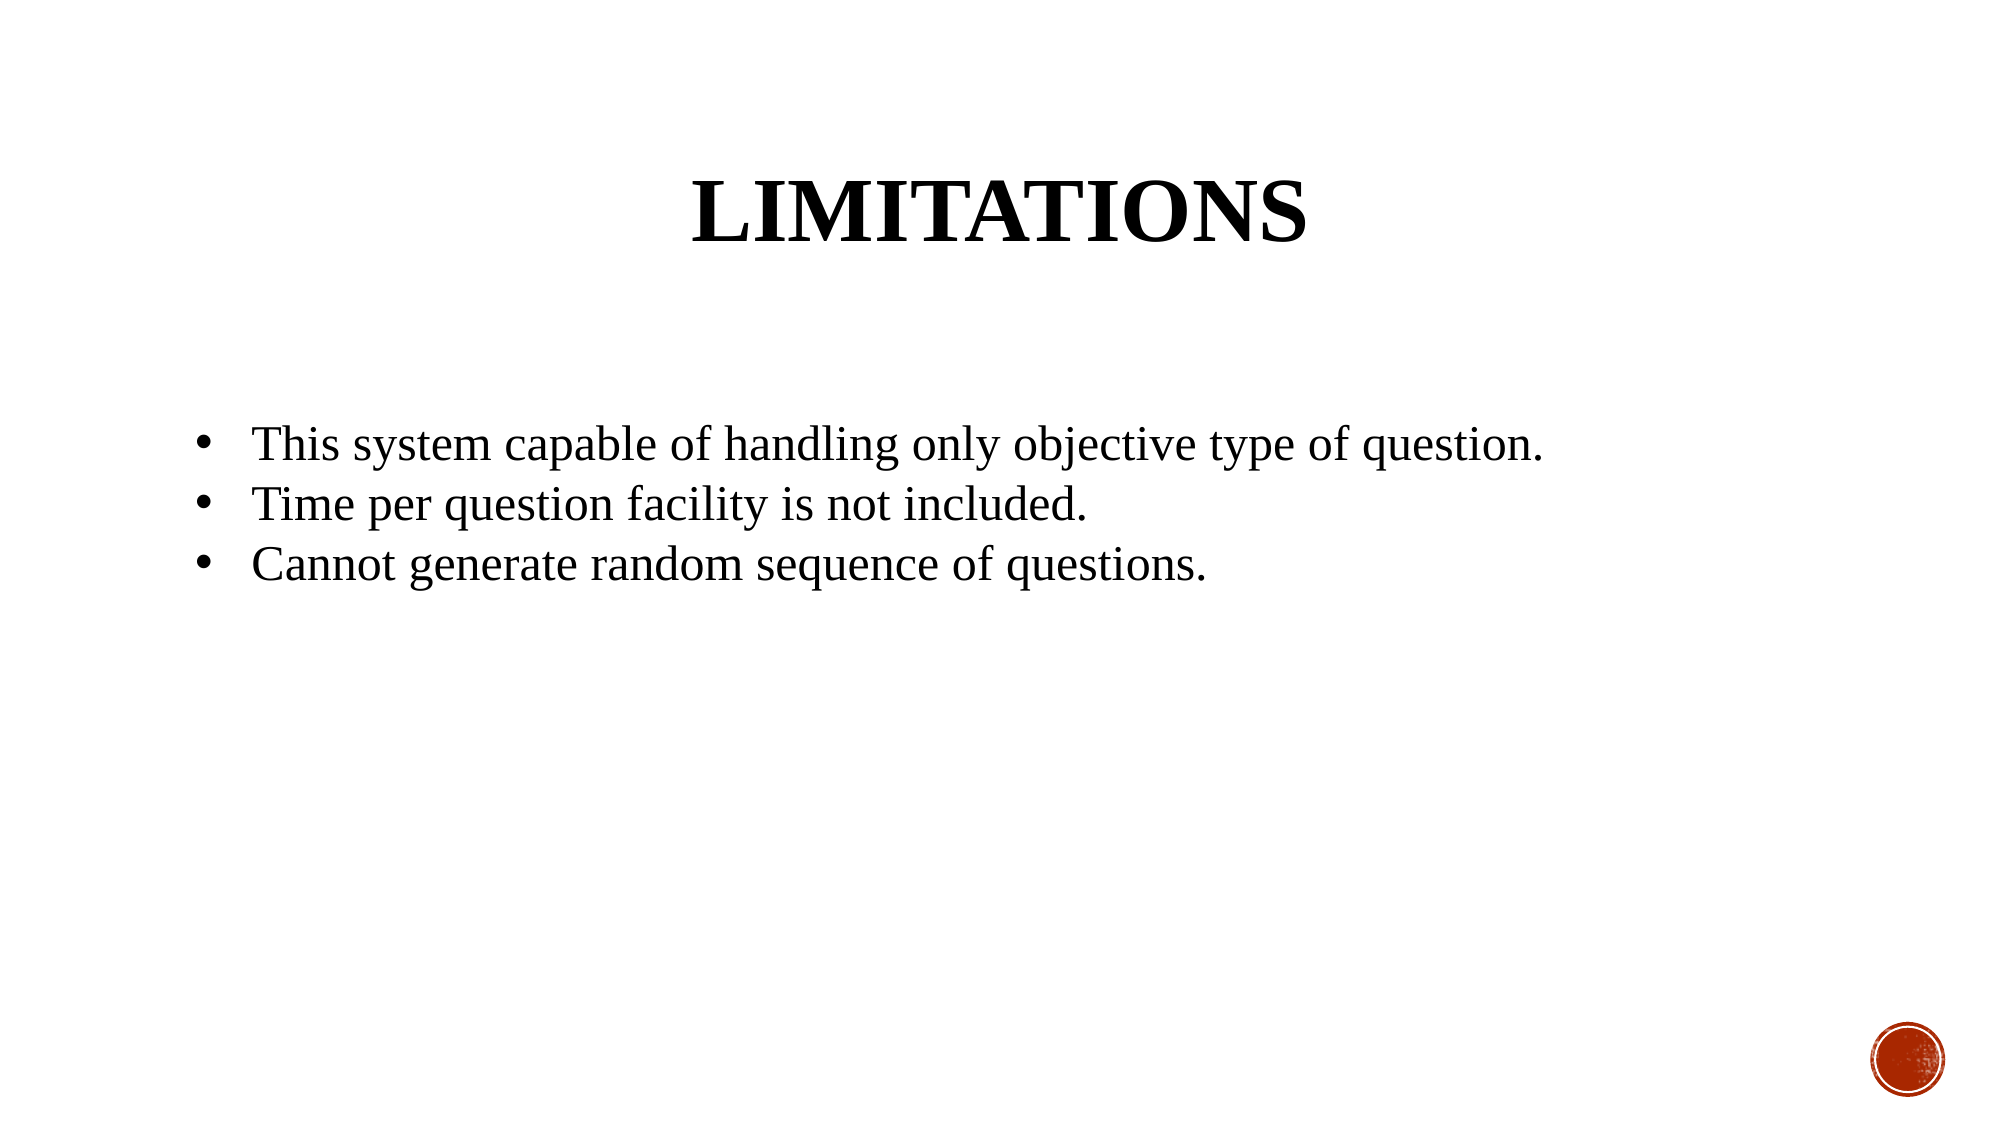

# LIMITATIONS

This system capable of handling only objective type of question.
Time per question facility is not included.
Cannot generate random sequence of questions.